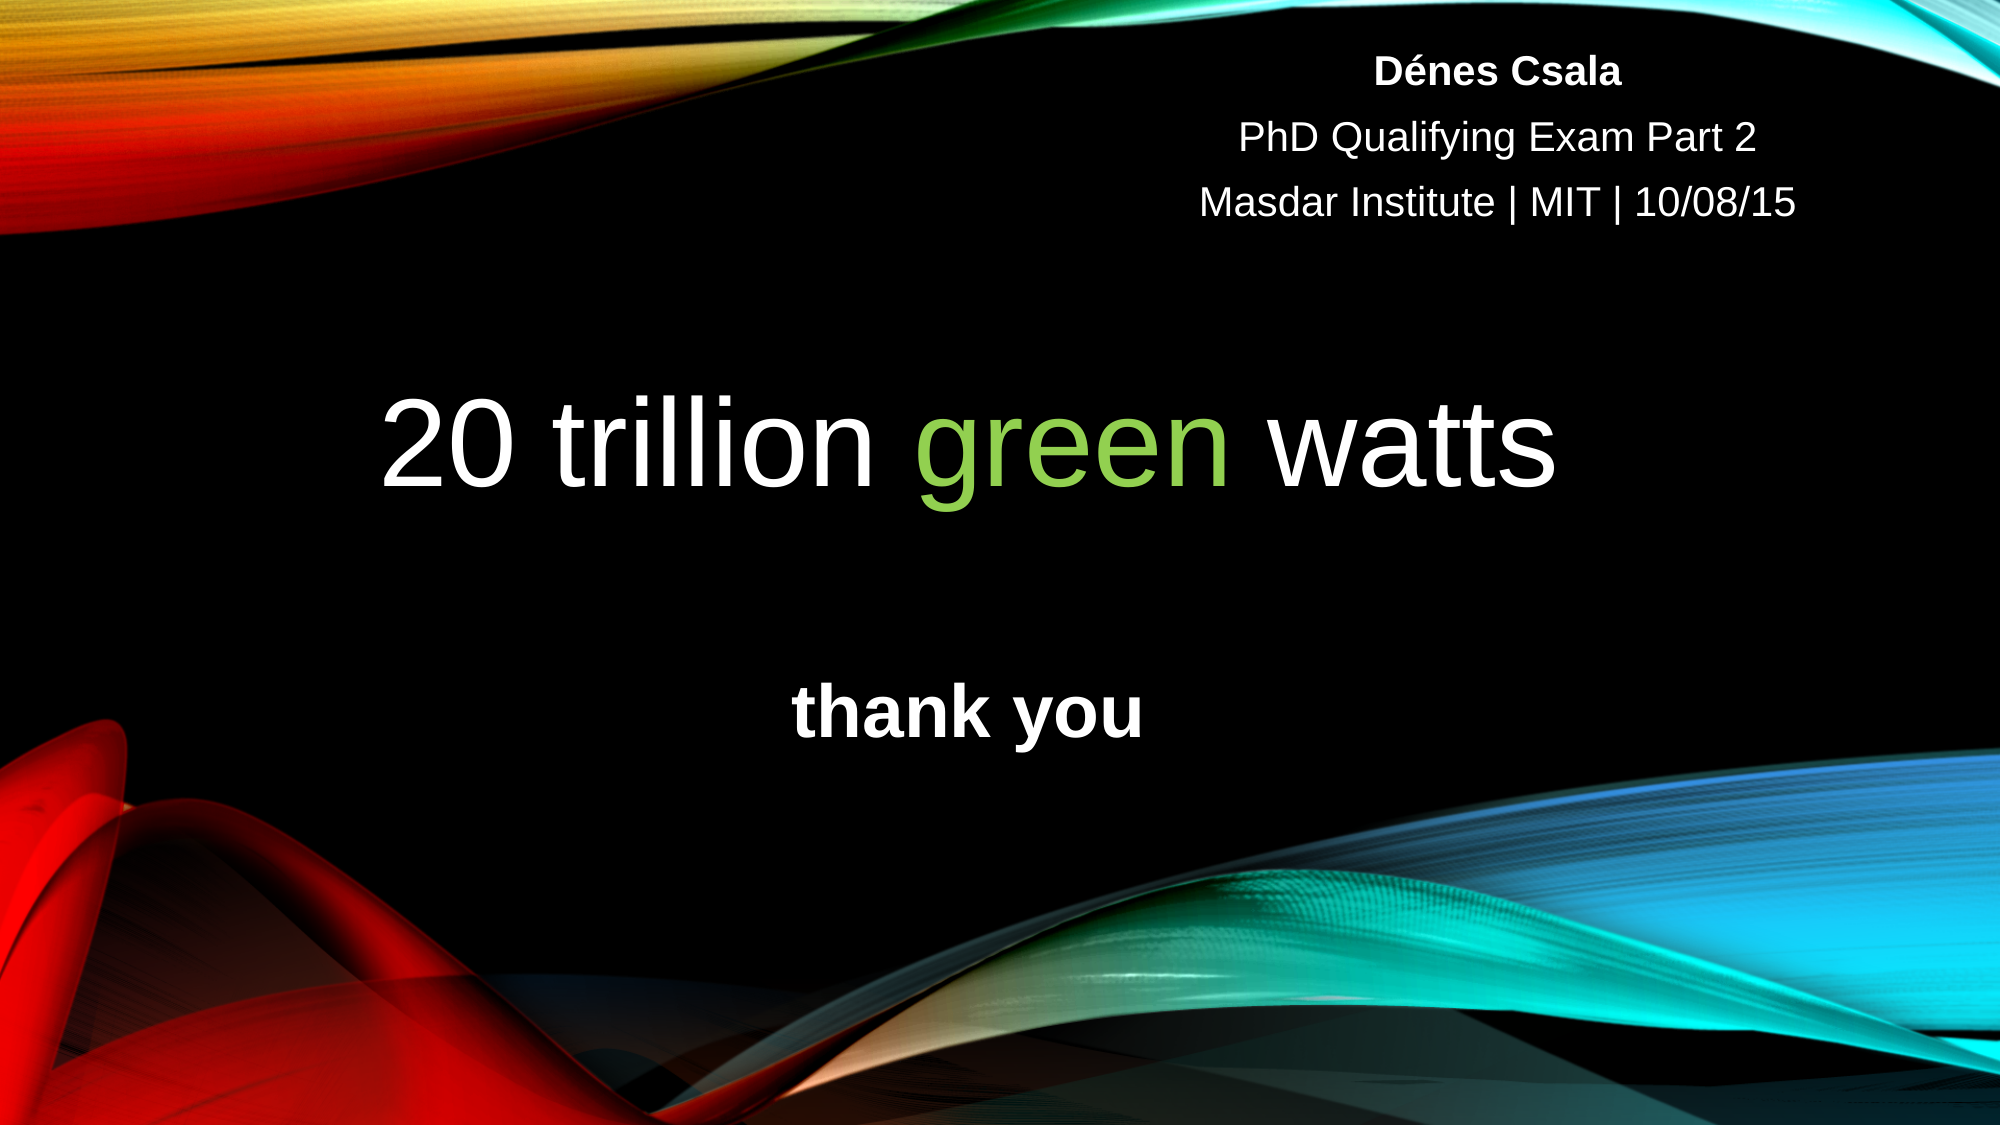

Dénes Csala
PhD Qualifying Exam Part 2
Masdar Institute | MIT | 10/08/15
20 trillion green watts
# thank you